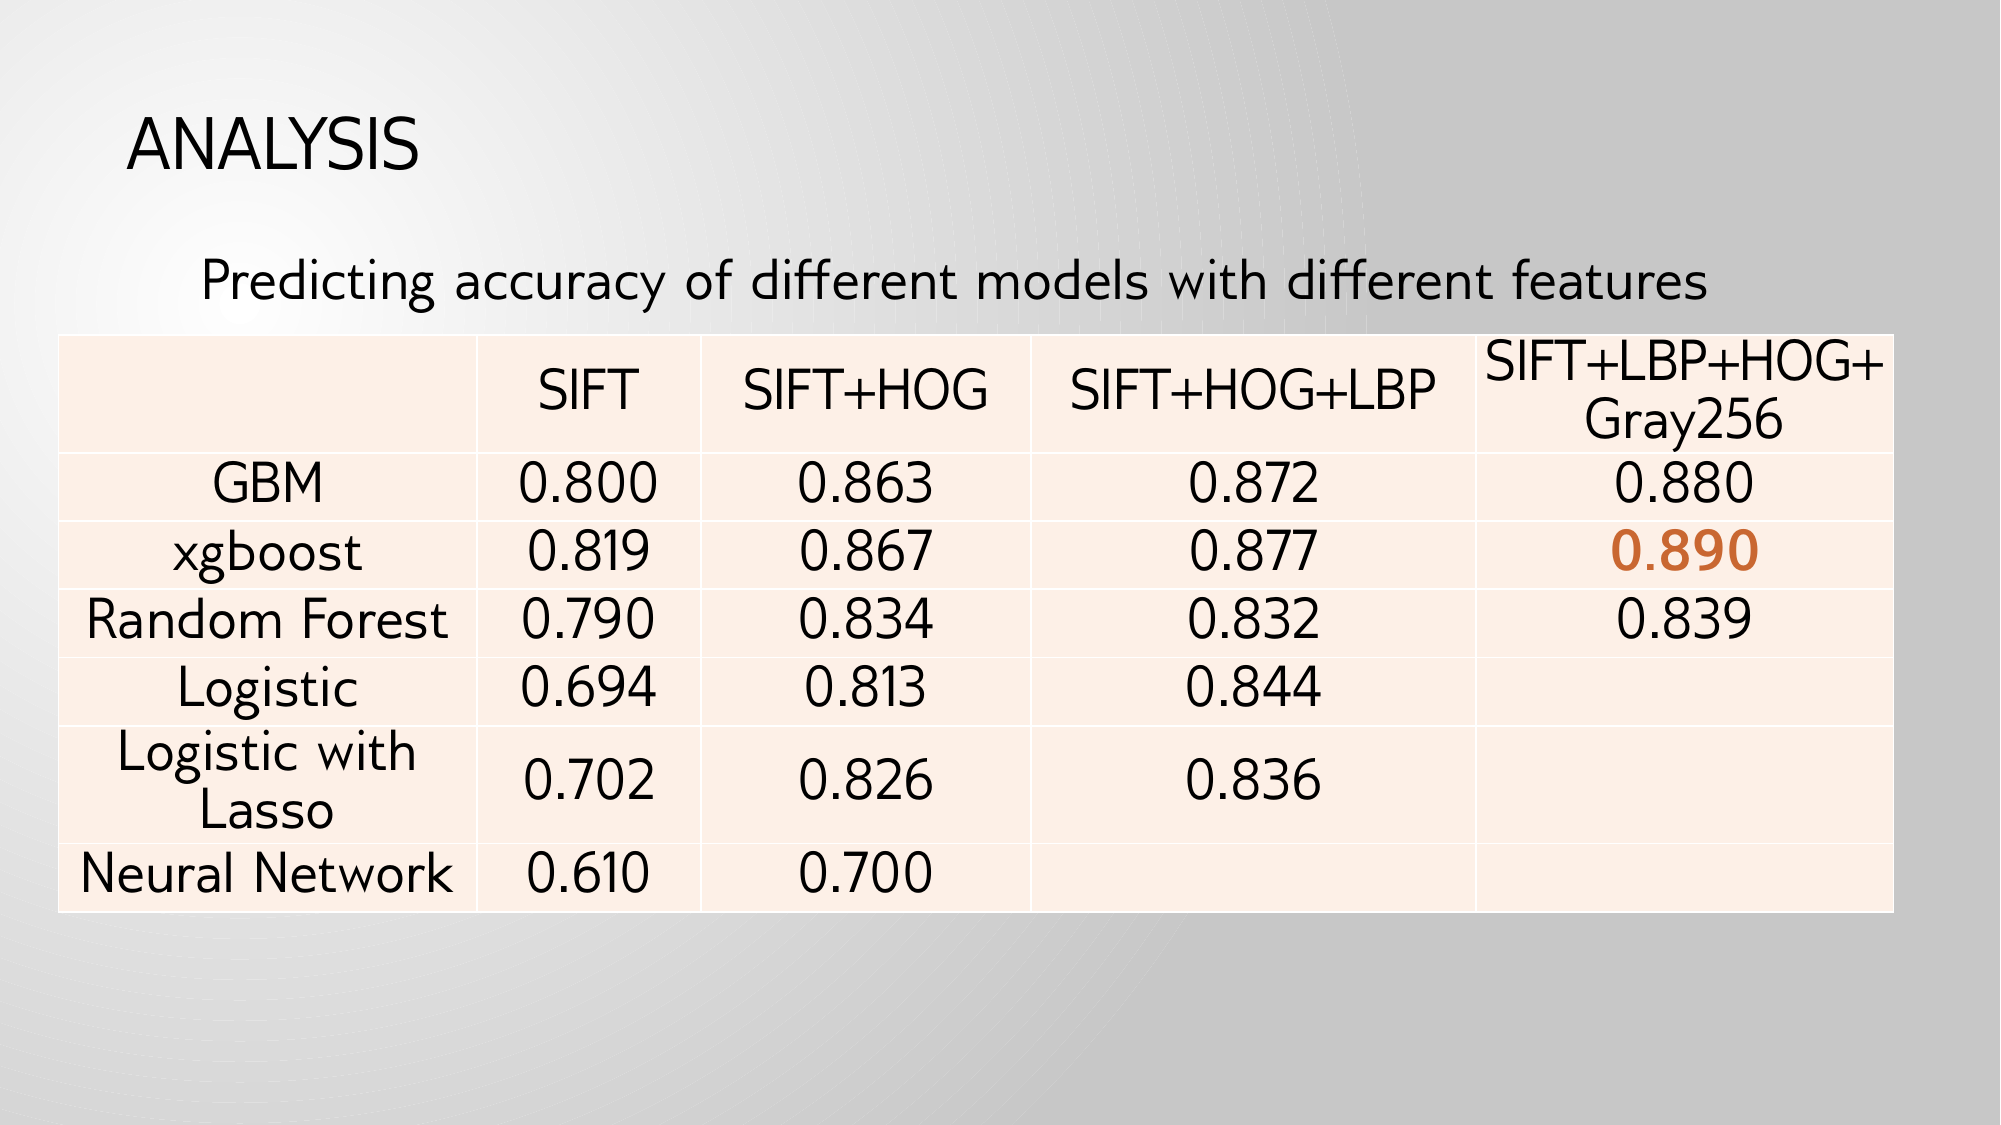

ANALYSIS
Predicting accuracy of different models with different features
|  | SIFT | SIFT+HOG | SIFT+HOG+LBP | SIFT+LBP+HOG+Gray256 |
| --- | --- | --- | --- | --- |
| GBM | 0.800 | 0.863 | 0.872 | 0.880 |
| xgboost | 0.819 | 0.867 | 0.877 | 0.890 |
| Random Forest | 0.790 | 0.834 | 0.832 | 0.839 |
| Logistic | 0.694 | 0.813 | 0.844 |  |
| Logistic with Lasso | 0.702 | 0.826 | 0.836 |  |
| Neural Network | 0.610 | 0.700 |  |  |